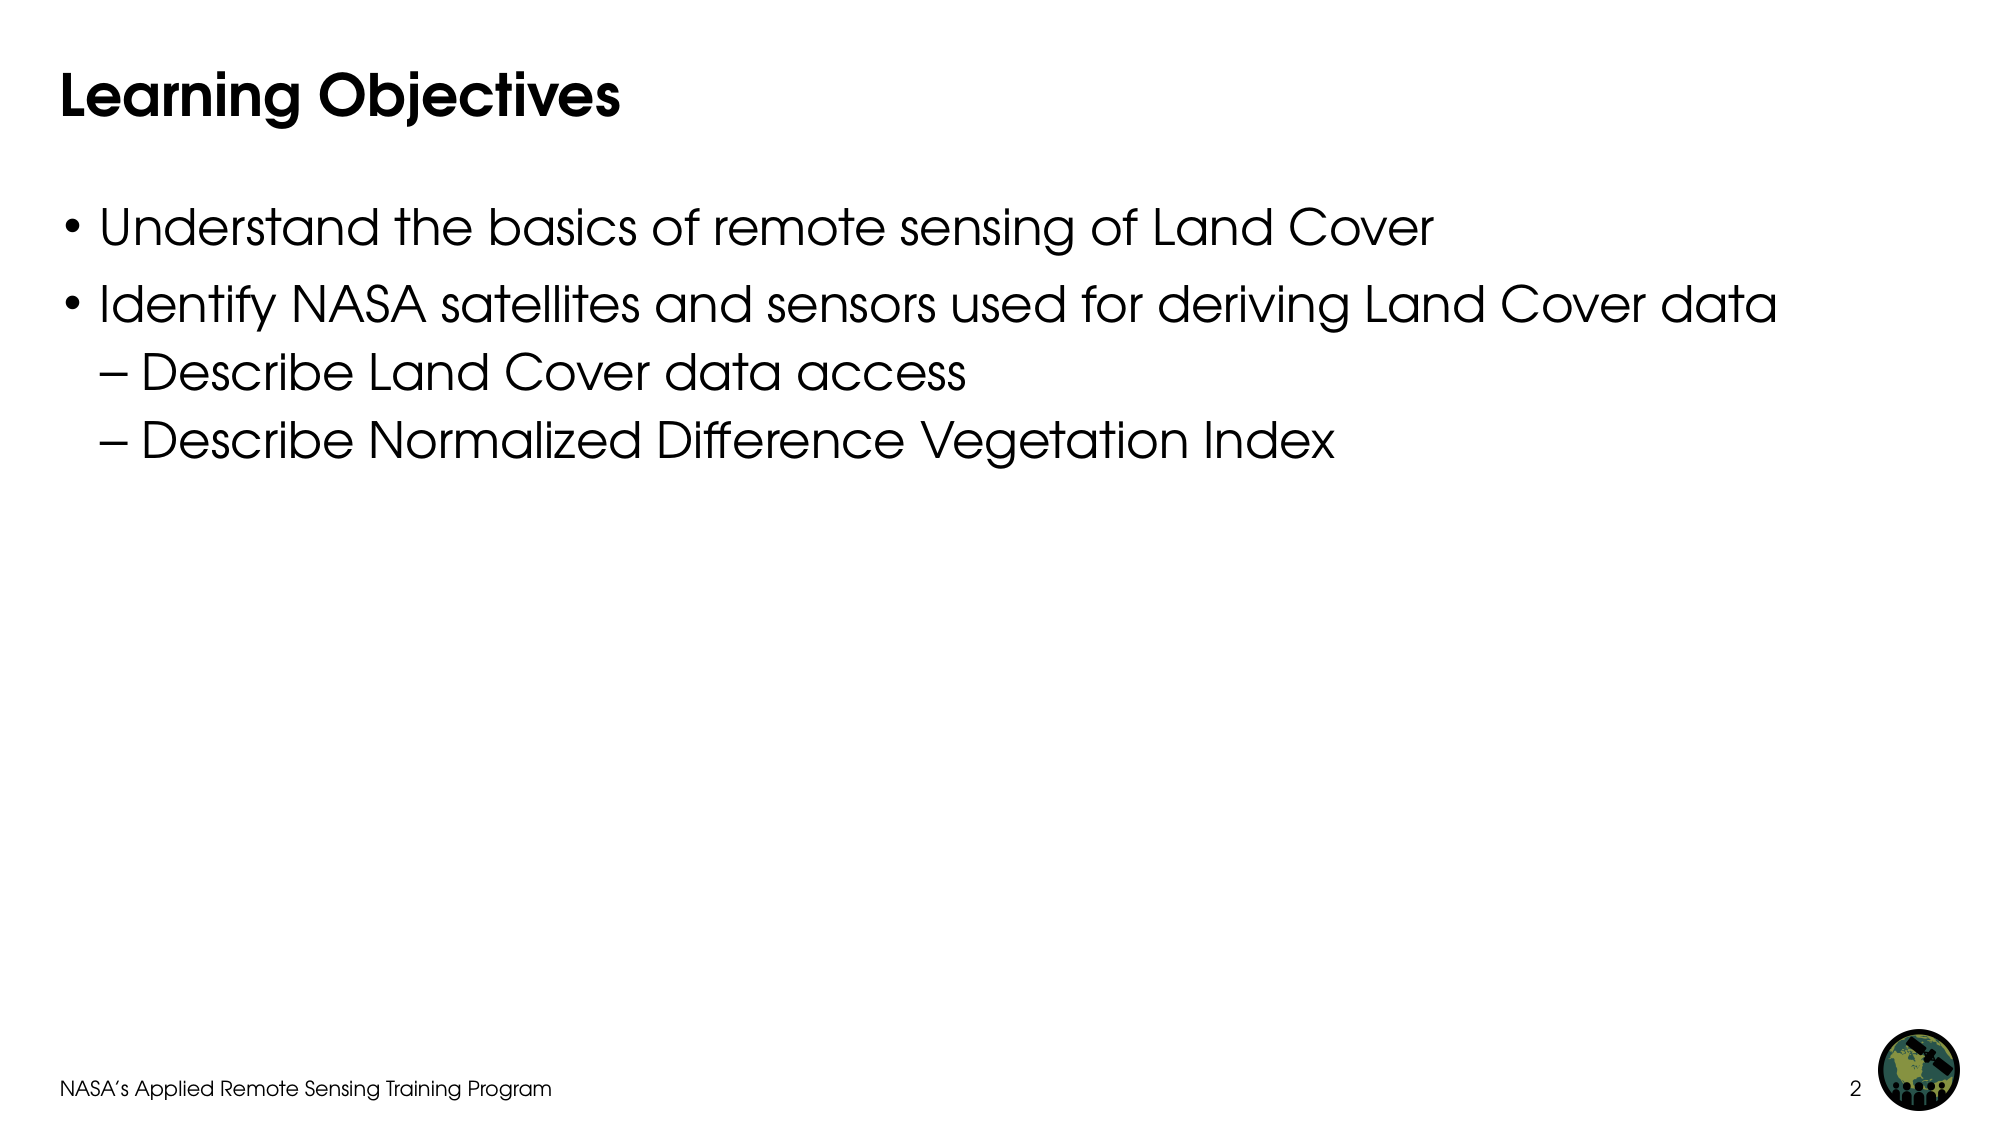

# Learning Objectives
Understand the basics of remote sensing of Land Cover
Identify NASA satellites and sensors used for deriving Land Cover data
Describe Land Cover data access
Describe Normalized Difference Vegetation Index